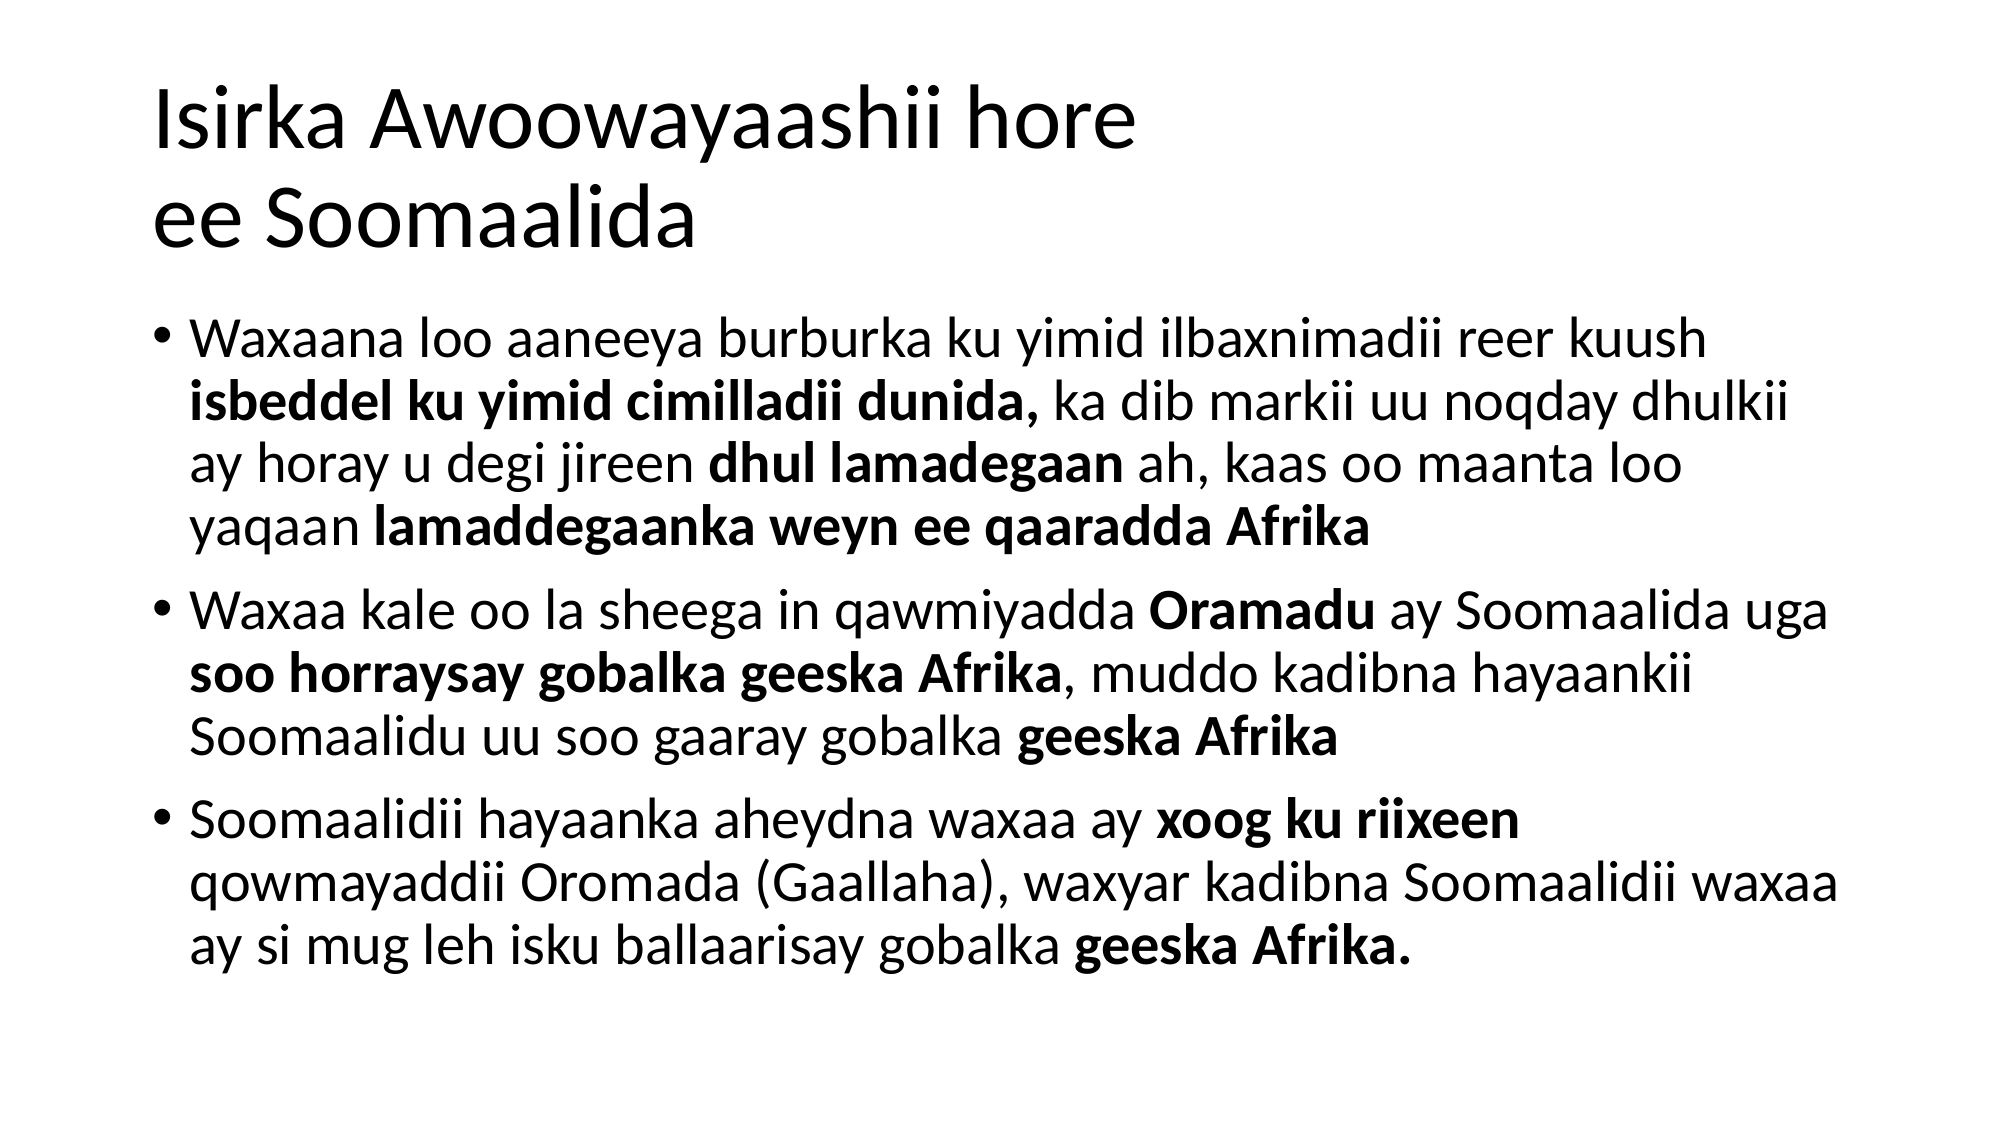

# Isirka Awoowayaashii hore ee Soomaalida
Waxaana loo aaneeya burburka ku yimid ilbaxnimadii reer kuush isbeddel ku yimid cimilladii dunida, ka dib markii uu noqday dhulkii ay horay u degi jireen dhul lamadegaan ah, kaas oo maanta loo yaqaan lamaddegaanka weyn ee qaaradda Afrika
Waxaa kale oo la sheega in qawmiyadda Oramadu ay Soomaalida uga soo horraysay gobalka geeska Afrika, muddo kadibna hayaankii Soomaalidu uu soo gaaray gobalka geeska Afrika
Soomaalidii hayaanka aheydna waxaa ay xoog ku riixeen qowmayaddii Oromada (Gaallaha), waxyar kadibna Soomaalidii waxaa ay si mug leh isku ballaarisay gobalka geeska Afrika.